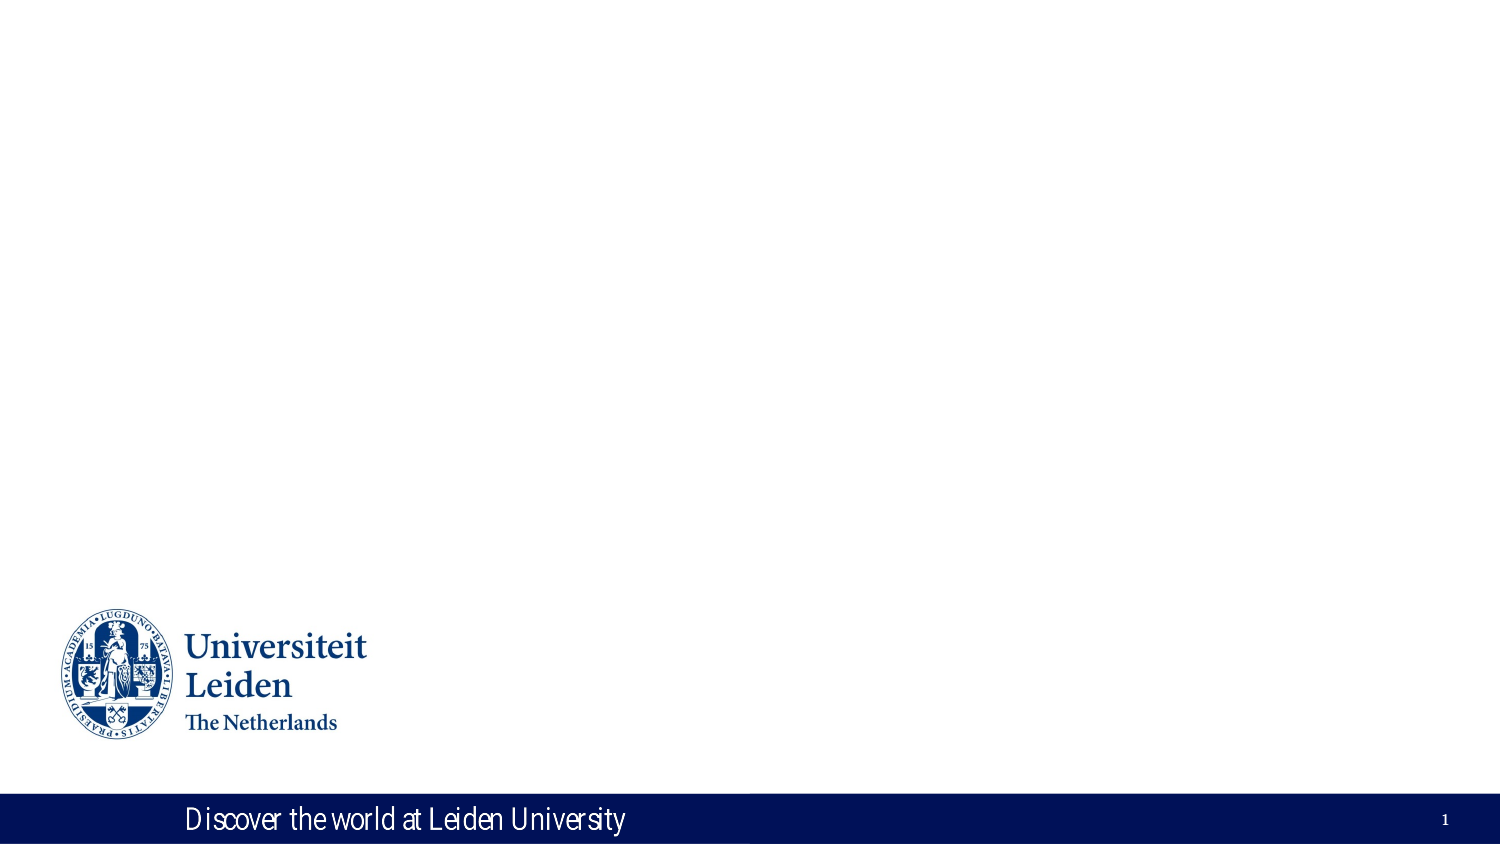

# Gas density in merging quenched dwarf galaxies
By Kristian Knudsgaard, Lea Krarup, and Carol Dong
1